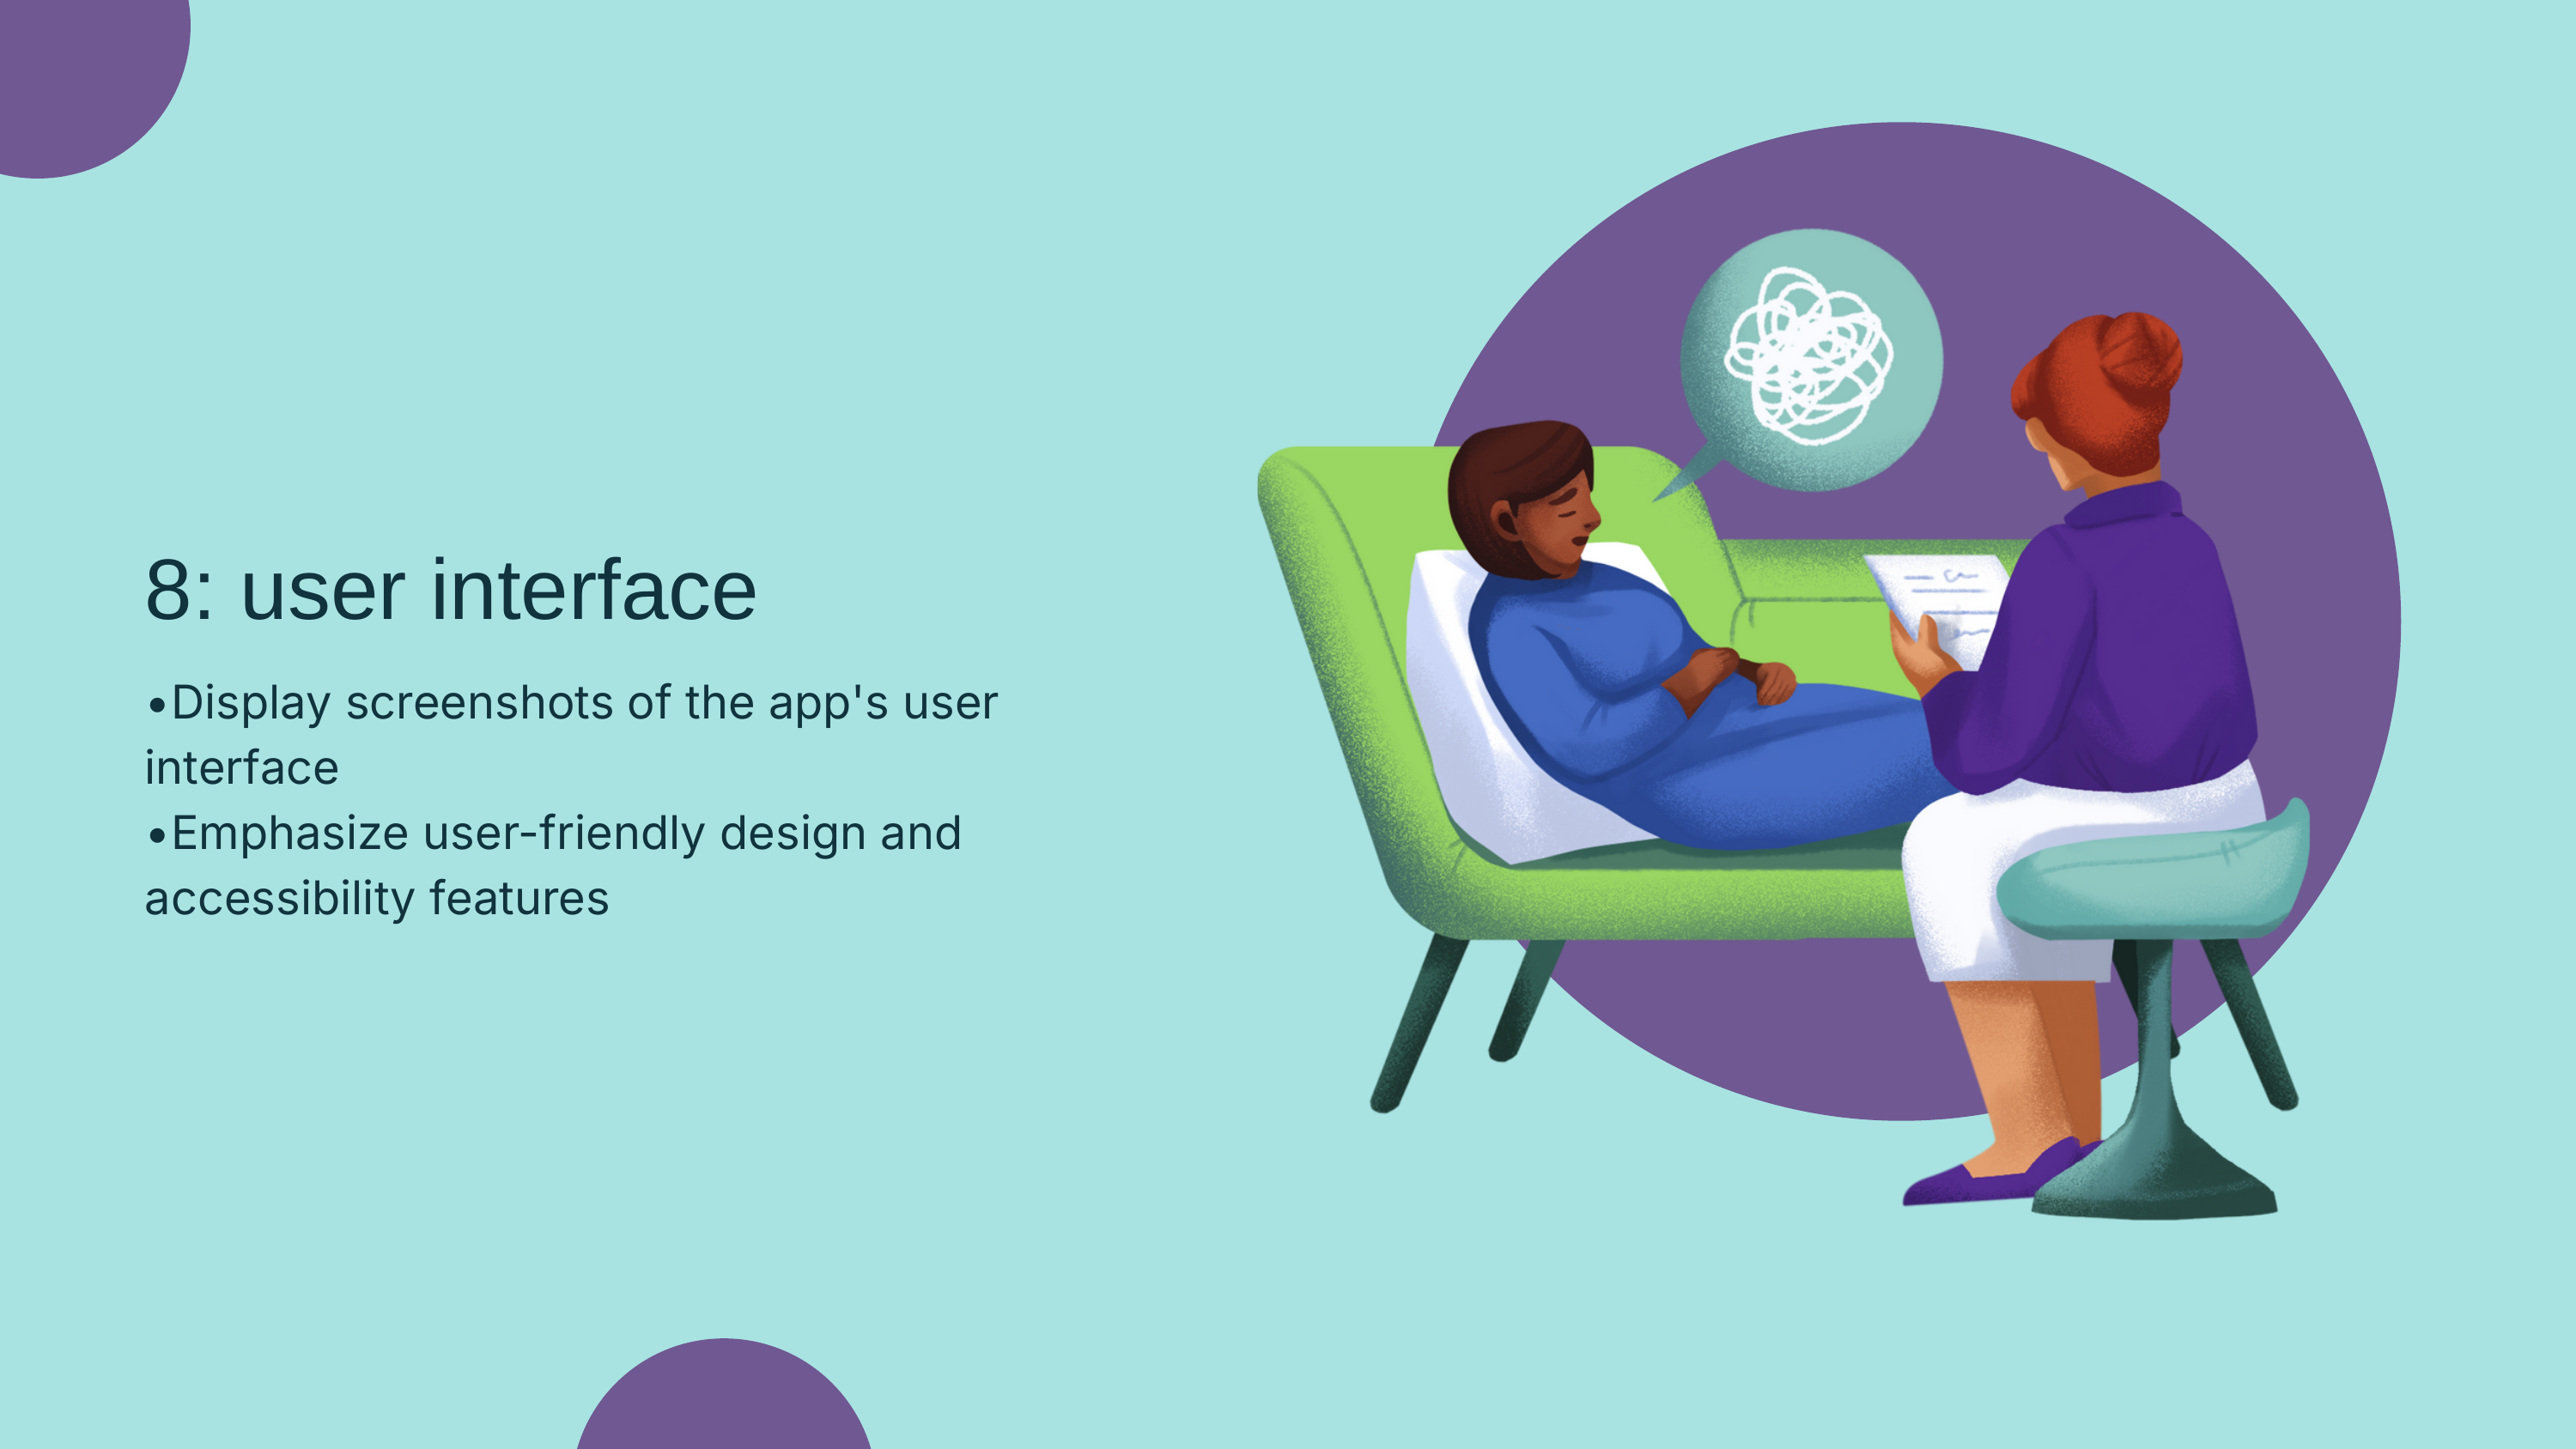

8: user interface
•Display screenshots of the app's user interface
•Emphasize user-friendly design and accessibility features